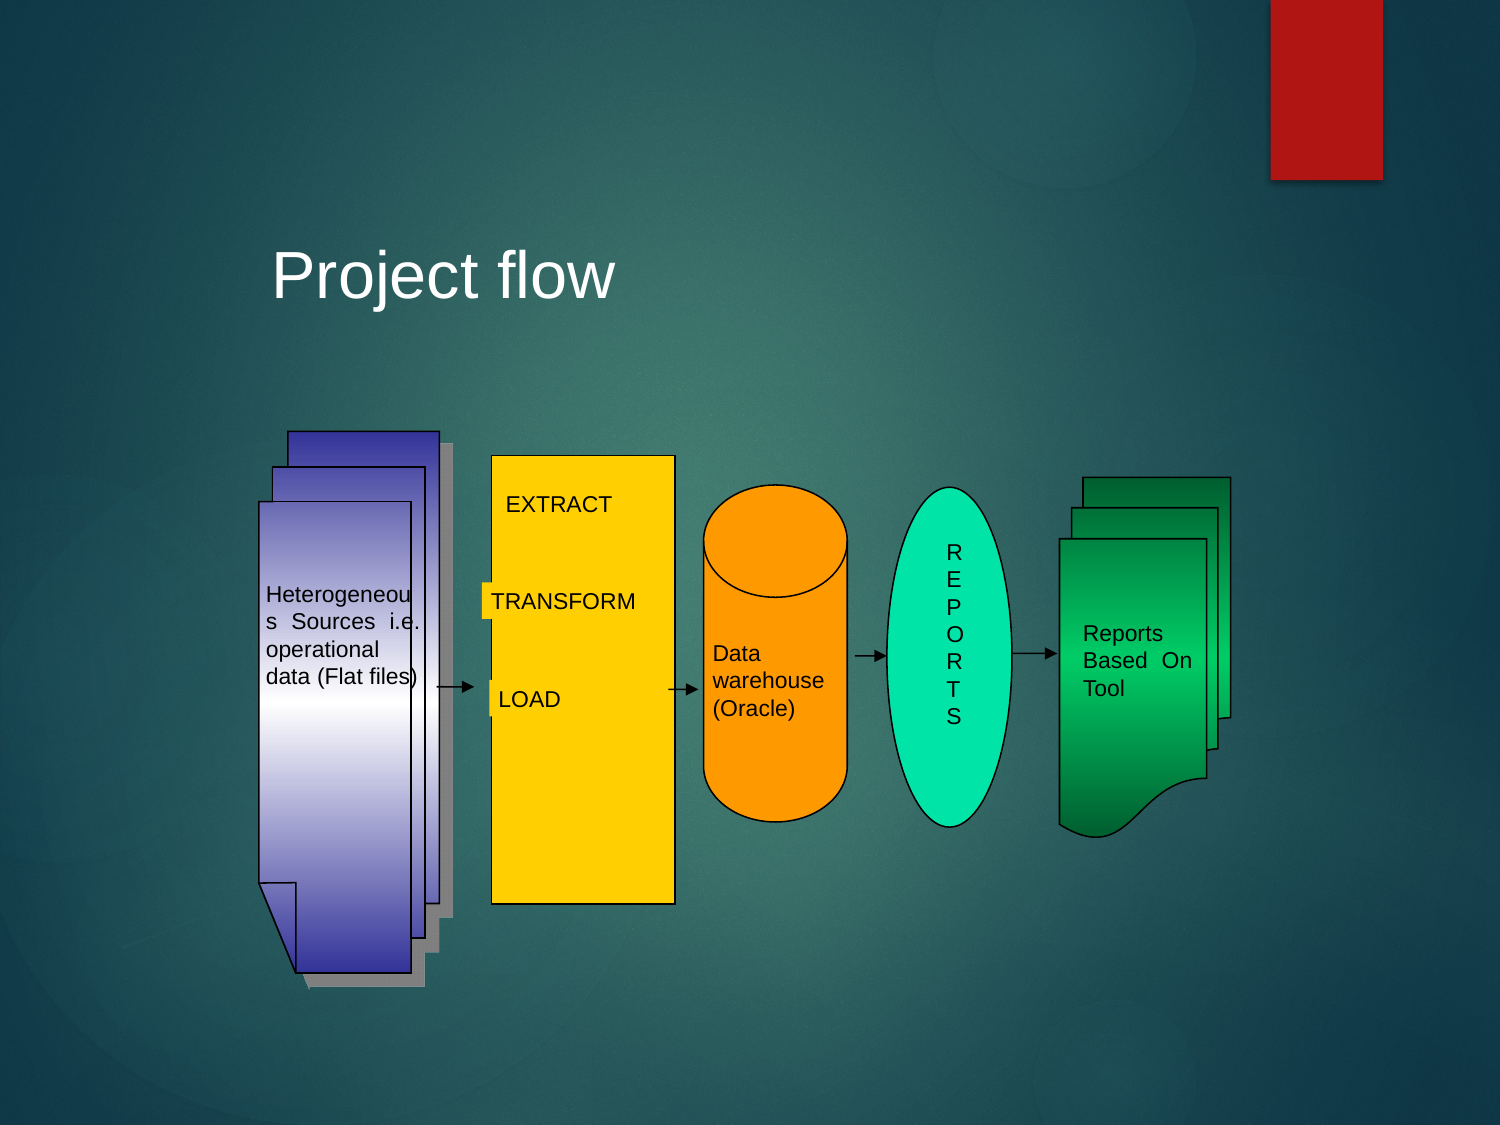

Project flow

EXTRACT

REPORTS
Heterogeneous Sources i.e. operational data (Flat files)
TRANSFORM
Reports Based On Tool
Data warehouse (Oracle)

LOAD